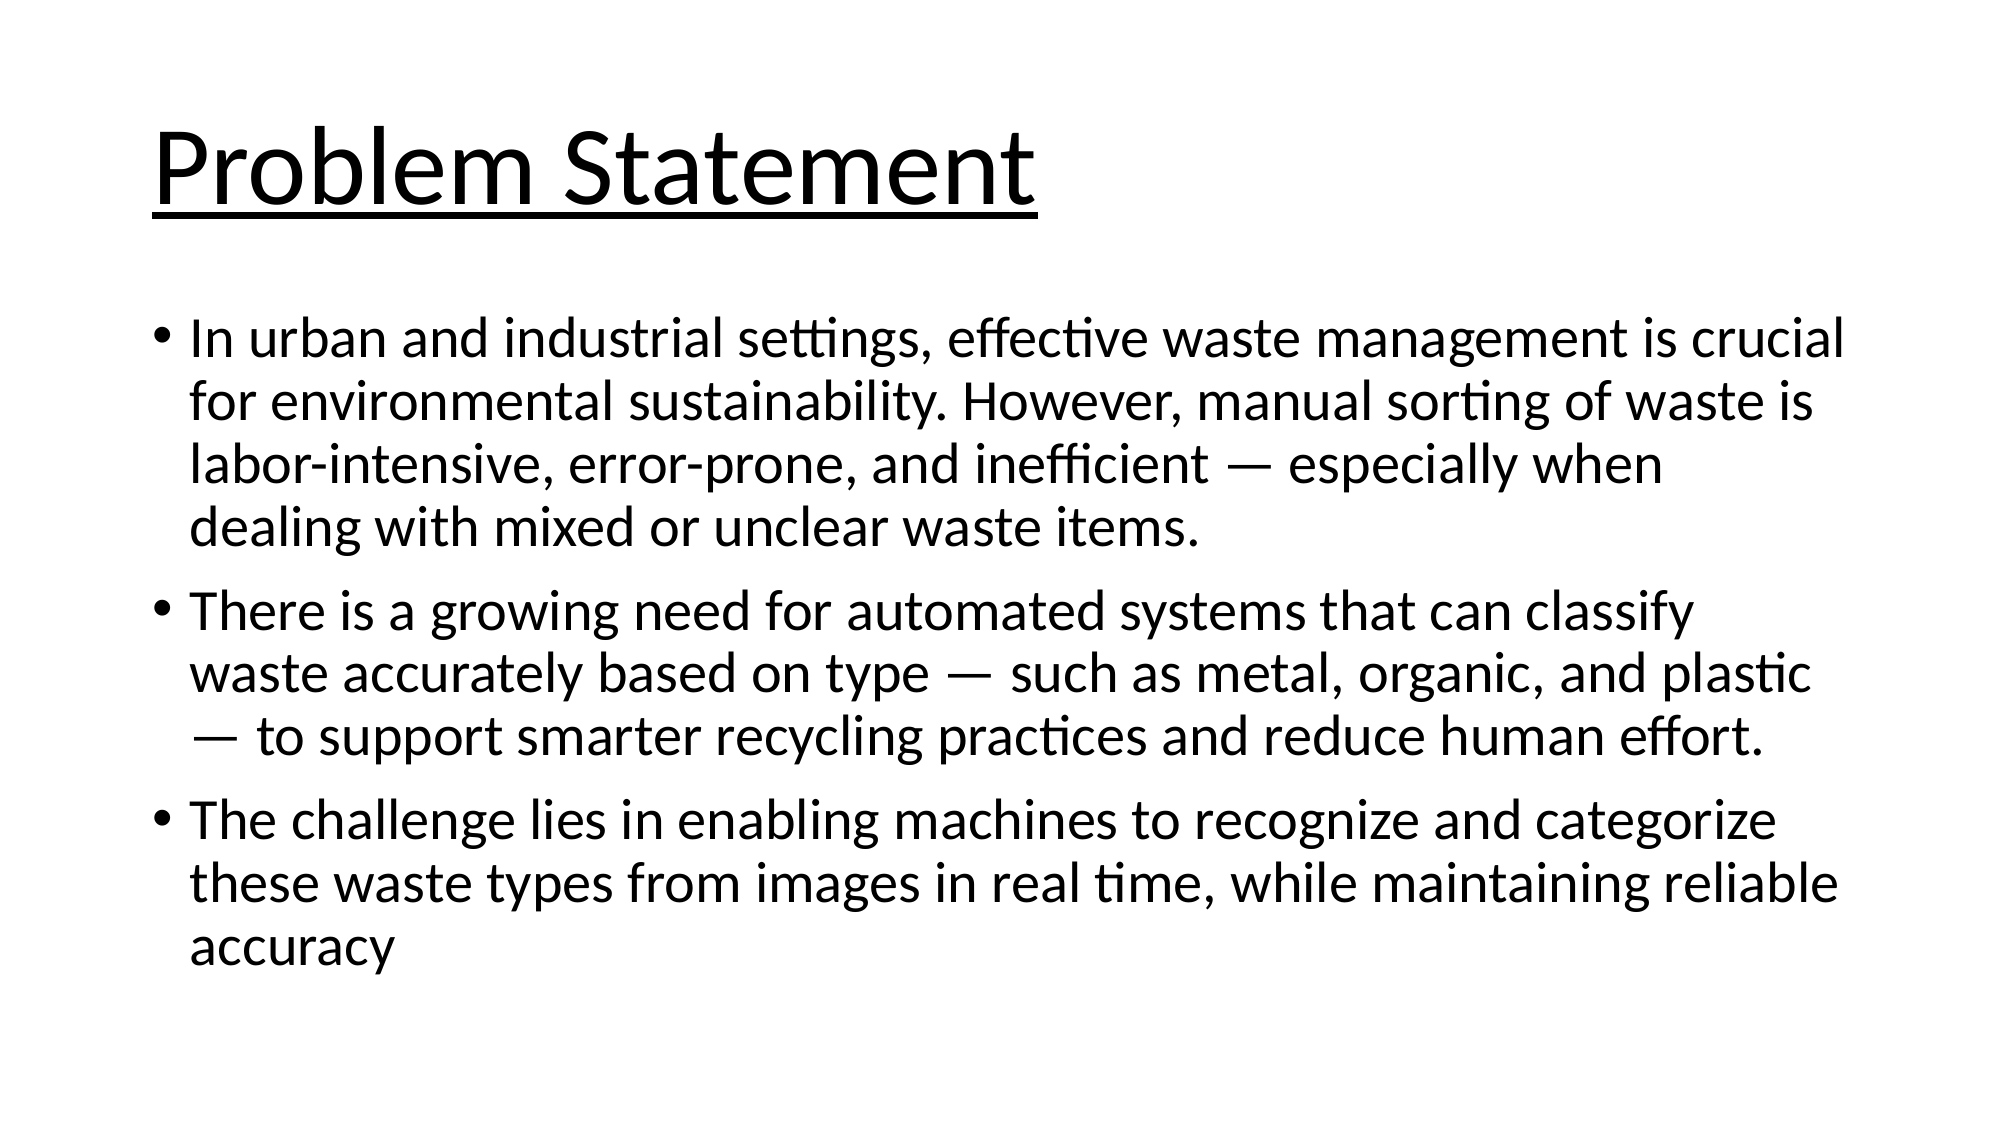

# Problem Statement
In urban and industrial settings, effective waste management is crucial for environmental sustainability. However, manual sorting of waste is labor-intensive, error-prone, and inefficient — especially when dealing with mixed or unclear waste items.
There is a growing need for automated systems that can classify waste accurately based on type — such as metal, organic, and plastic — to support smarter recycling practices and reduce human effort.
The challenge lies in enabling machines to recognize and categorize these waste types from images in real time, while maintaining reliable accuracy